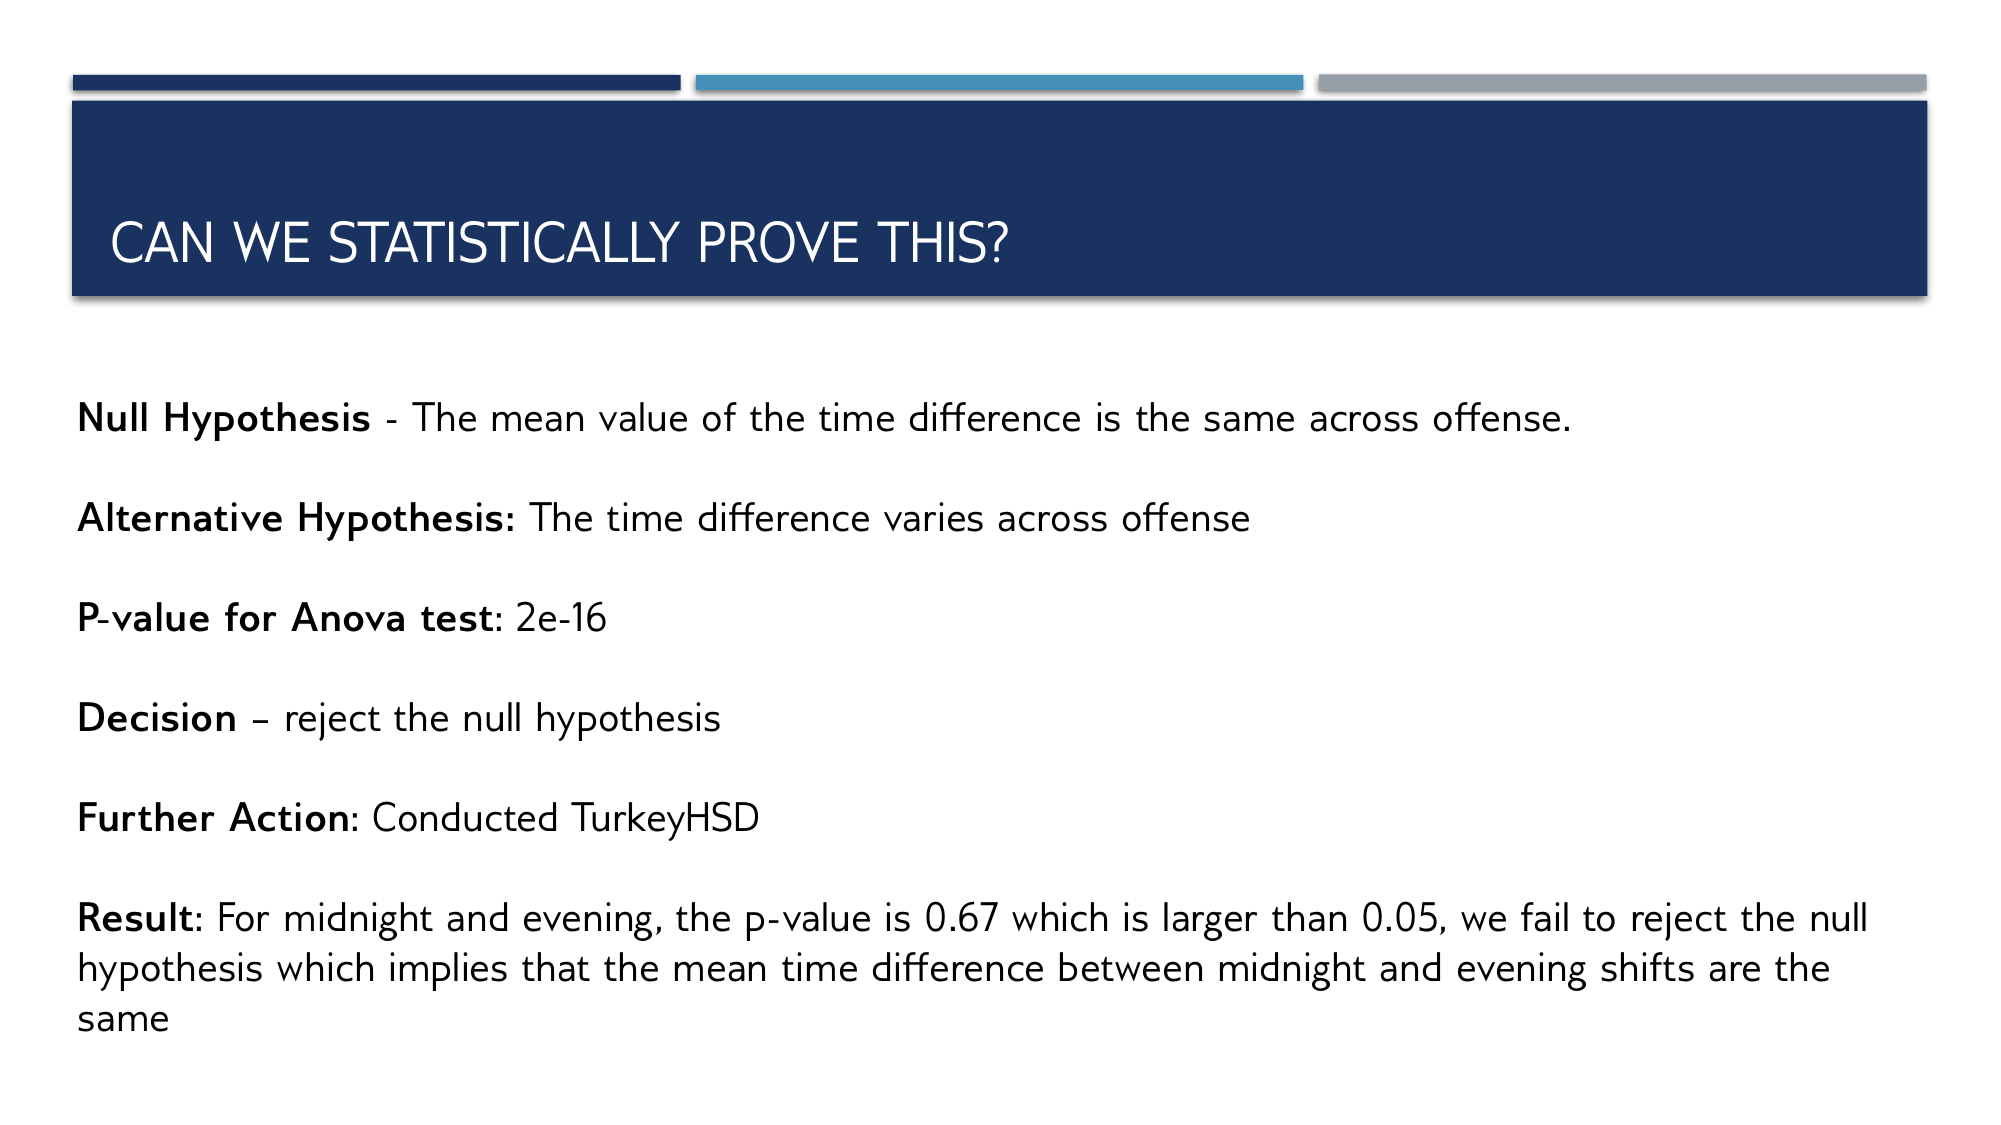

# Can we statistically prove THIS?
Null Hypothesis - The mean value of the time difference is the same across offense.

Alternative Hypothesis: The time difference varies across offense

P-value for Anova test: 2e-16

Decision – reject the null hypothesis

Further Action: Conducted TurkeyHSD

Result: For midnight and evening, the p-value is 0.67 which is larger than 0.05, we fail to reject the null hypothesis which implies that the mean time difference between midnight and evening shifts are the same